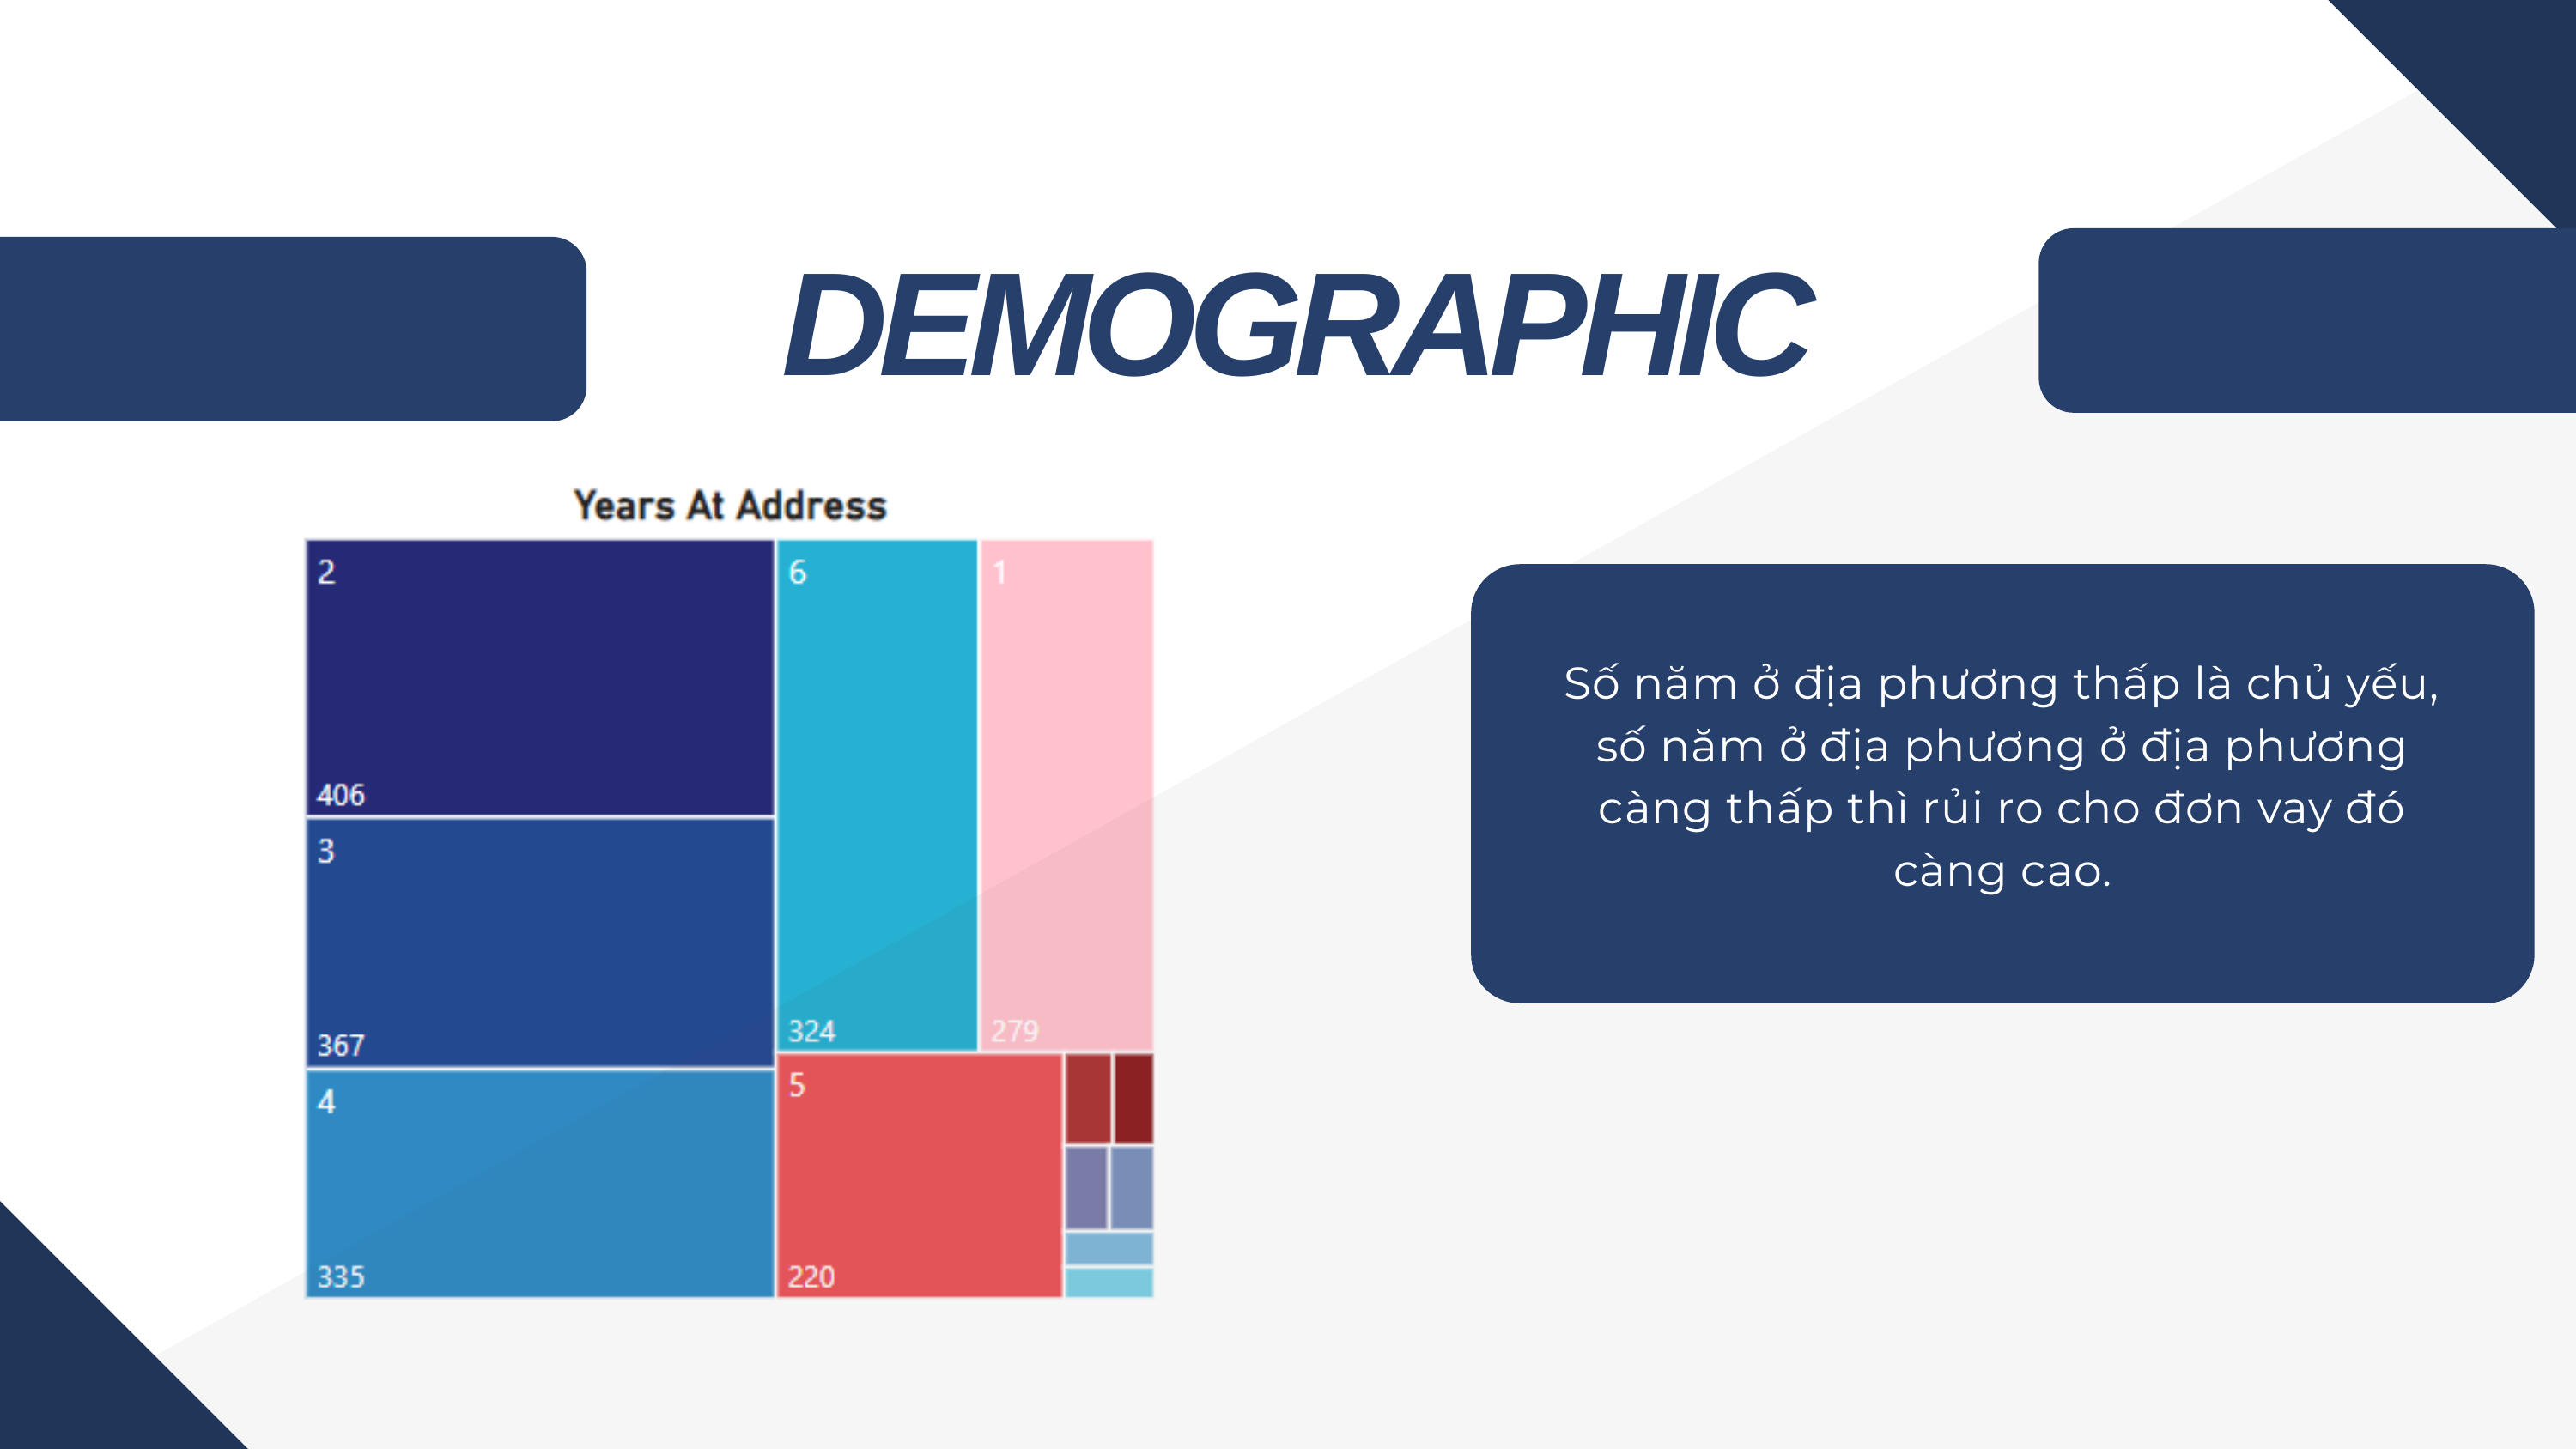

DEMOGRAPHIC

Số năm ở địa phương thấp là chủ yếu, số năm ở địa phương ở địa phương càng thấp thì rủi ro cho đơn vay đó càng cao.